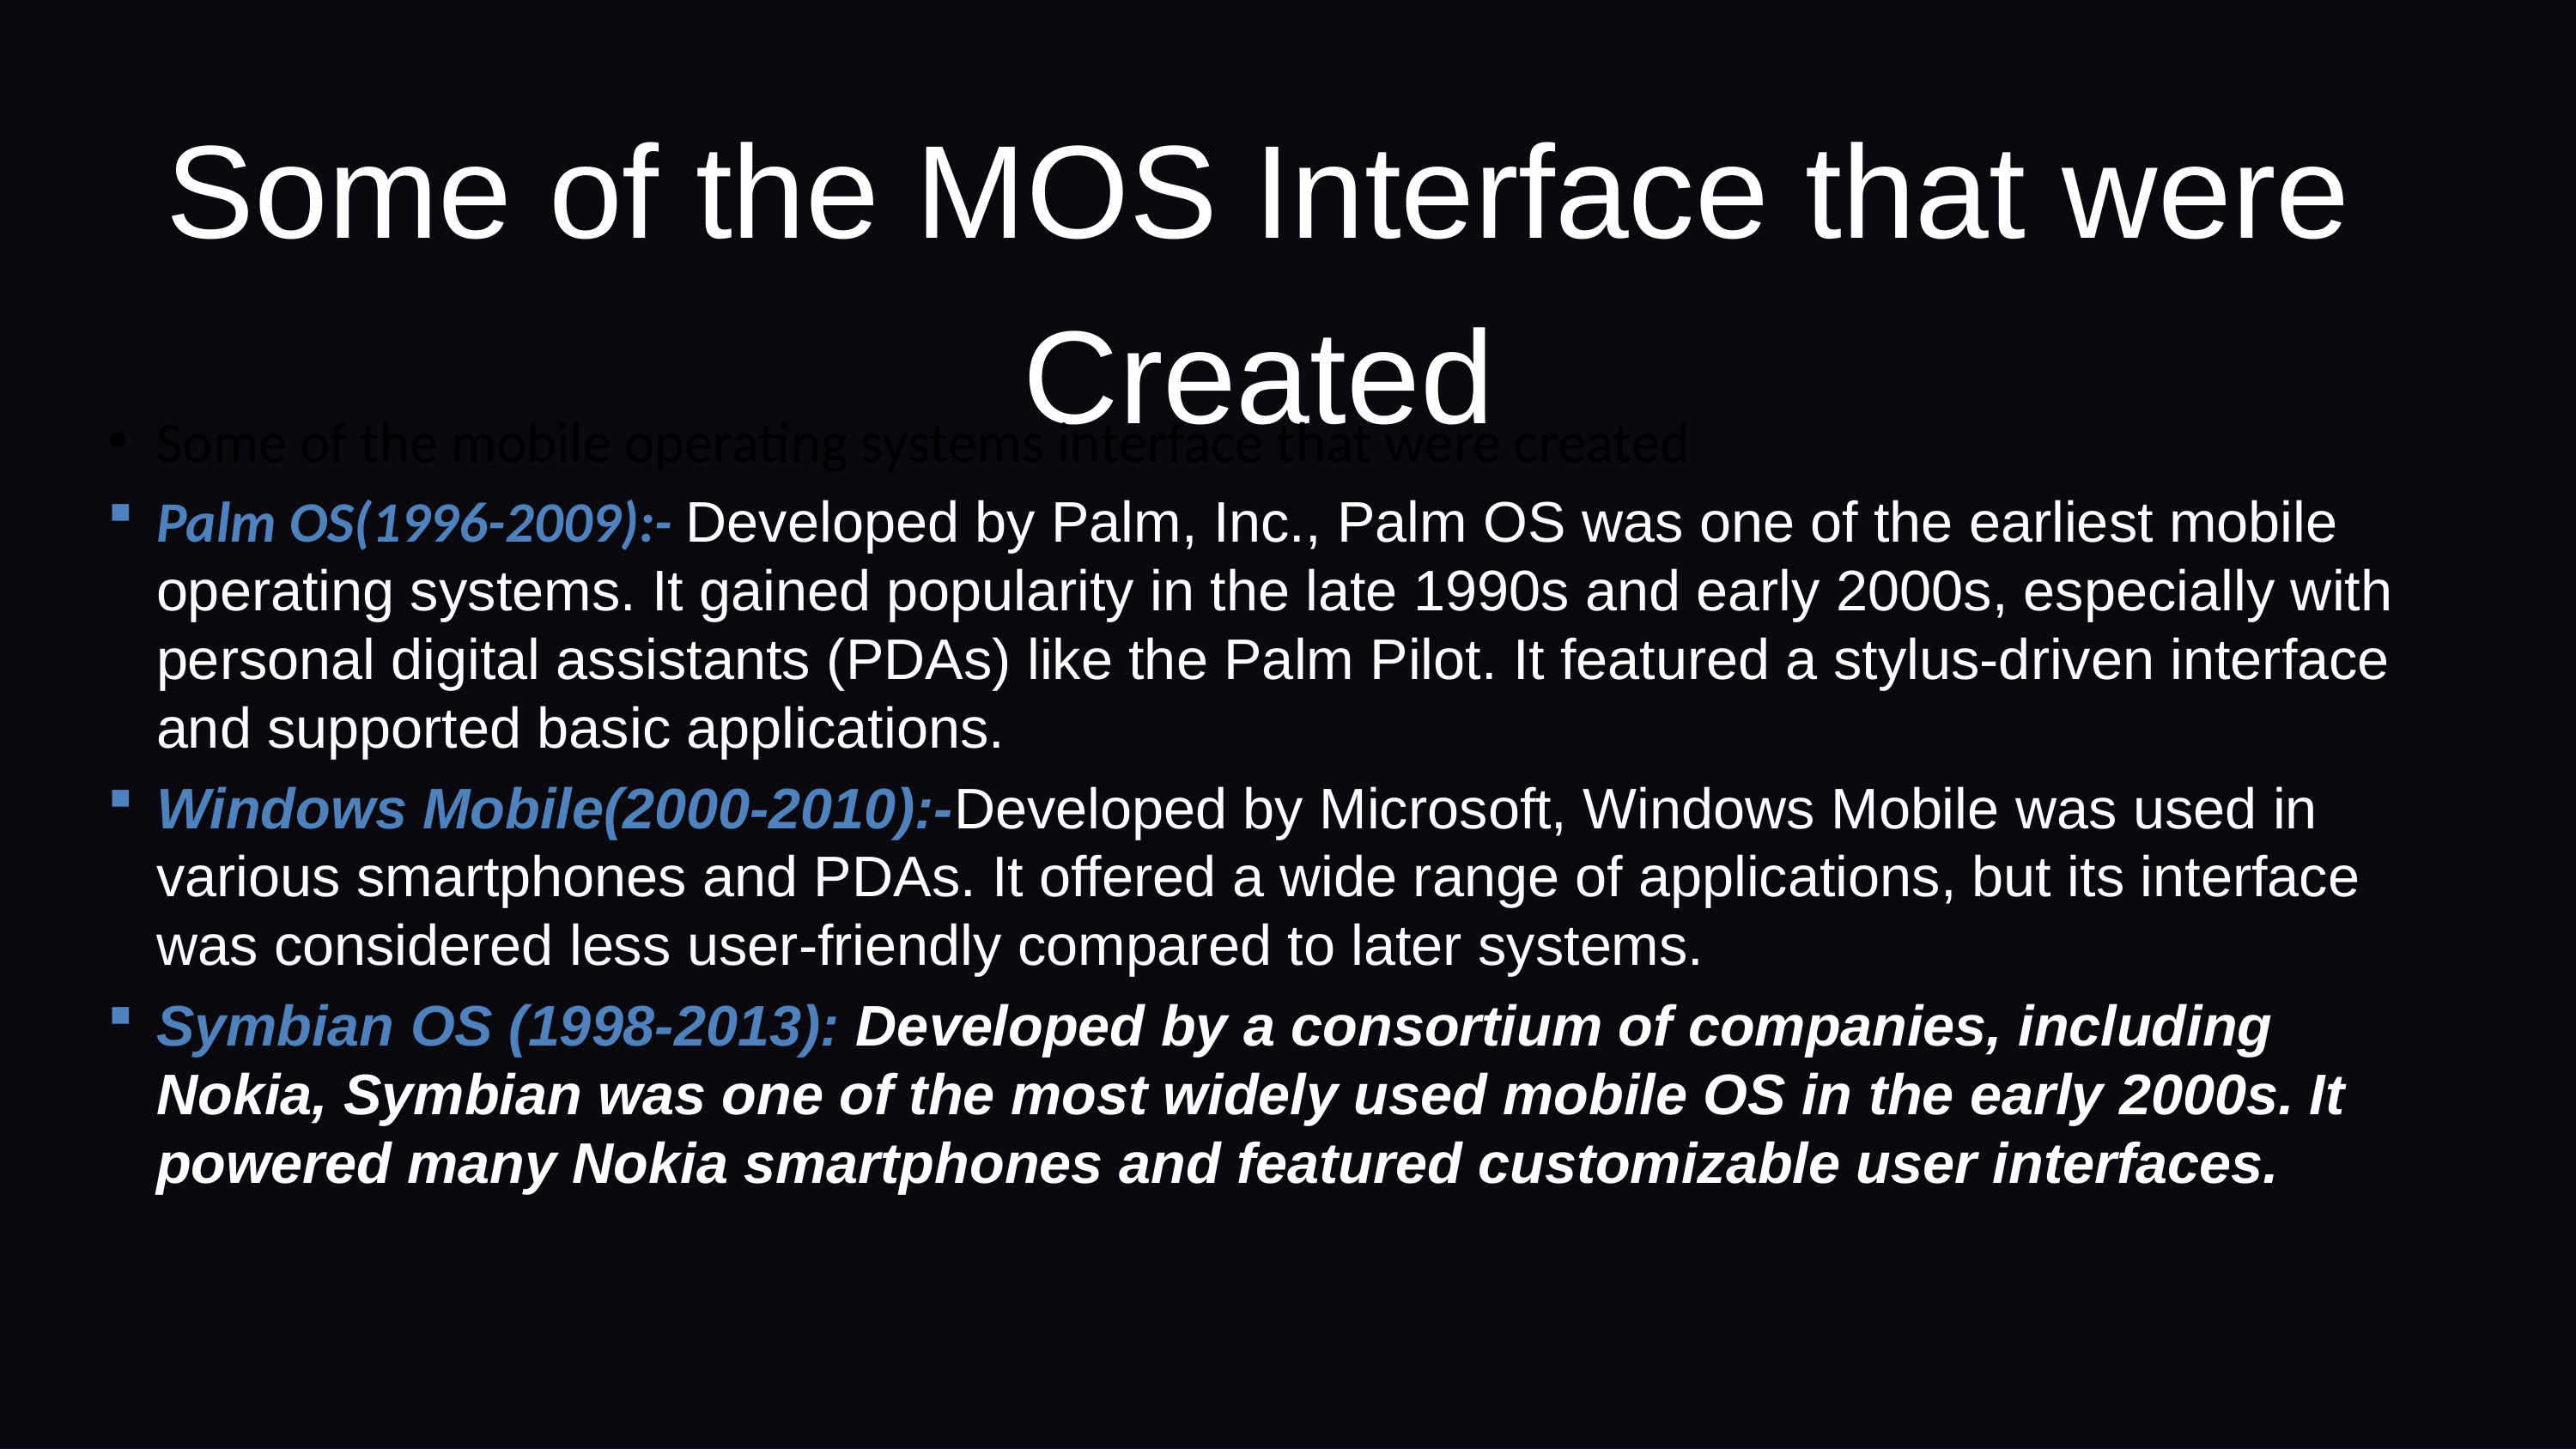

Some of the MOS Interface that were Created
Some of the mobile operating systems interface that were created
Palm OS(1996-2009):- Developed by Palm, Inc., Palm OS was one of the earliest mobile operating systems. It gained popularity in the late 1990s and early 2000s, especially with personal digital assistants (PDAs) like the Palm Pilot. It featured a stylus-driven interface and supported basic applications.
Windows Mobile(2000-2010):-Developed by Microsoft, Windows Mobile was used in various smartphones and PDAs. It offered a wide range of applications, but its interface was considered less user-friendly compared to later systems.
Symbian OS (1998-2013): Developed by a consortium of companies, including Nokia, Symbian was one of the most widely used mobile OS in the early 2000s. It powered many Nokia smartphones and featured customizable user interfaces.